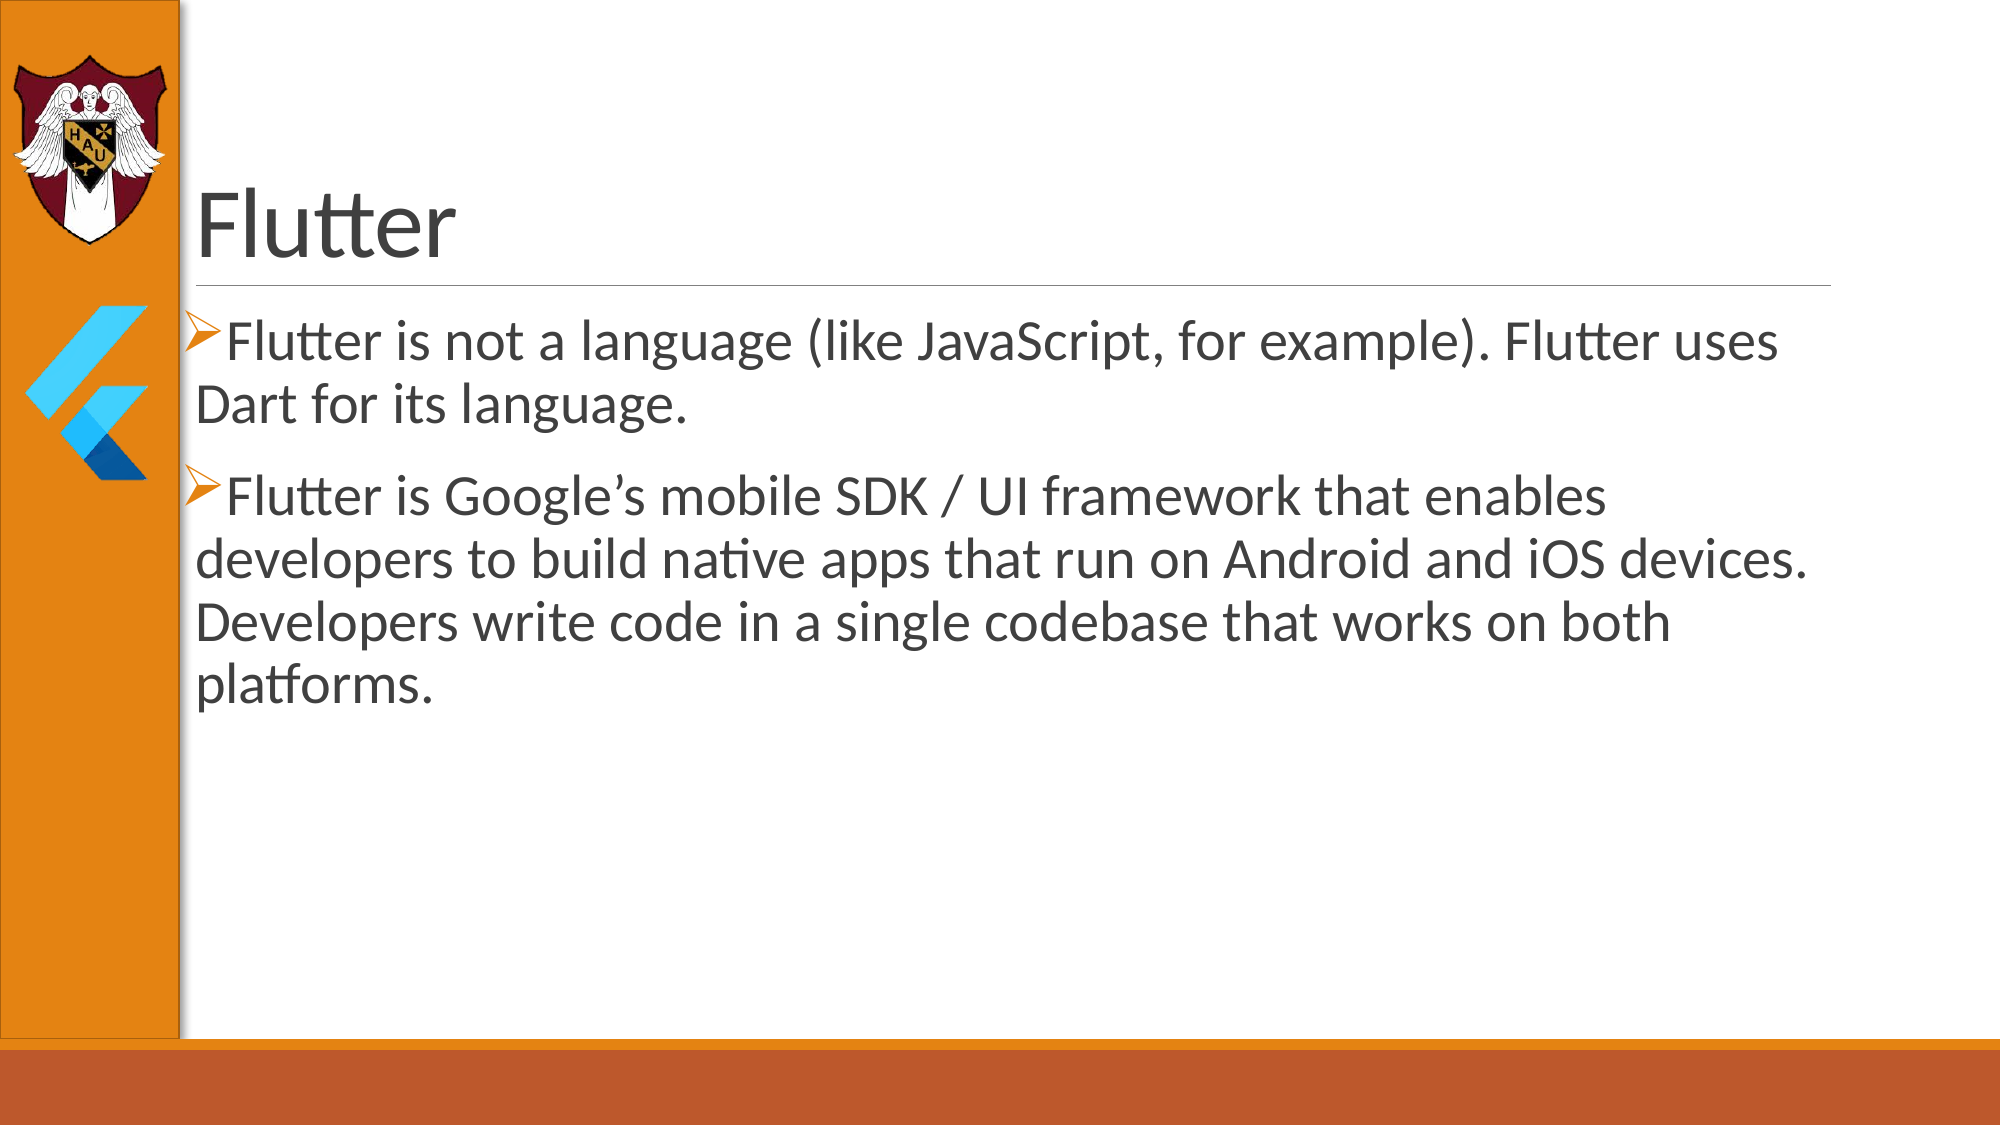

# Flutter
Flutter is not a language (like JavaScript, for example). Flutter uses Dart for its language.
Flutter is Google’s mobile SDK / UI framework that enables developers to build native apps that run on Android and iOS devices. Developers write code in a single codebase that works on both platforms.